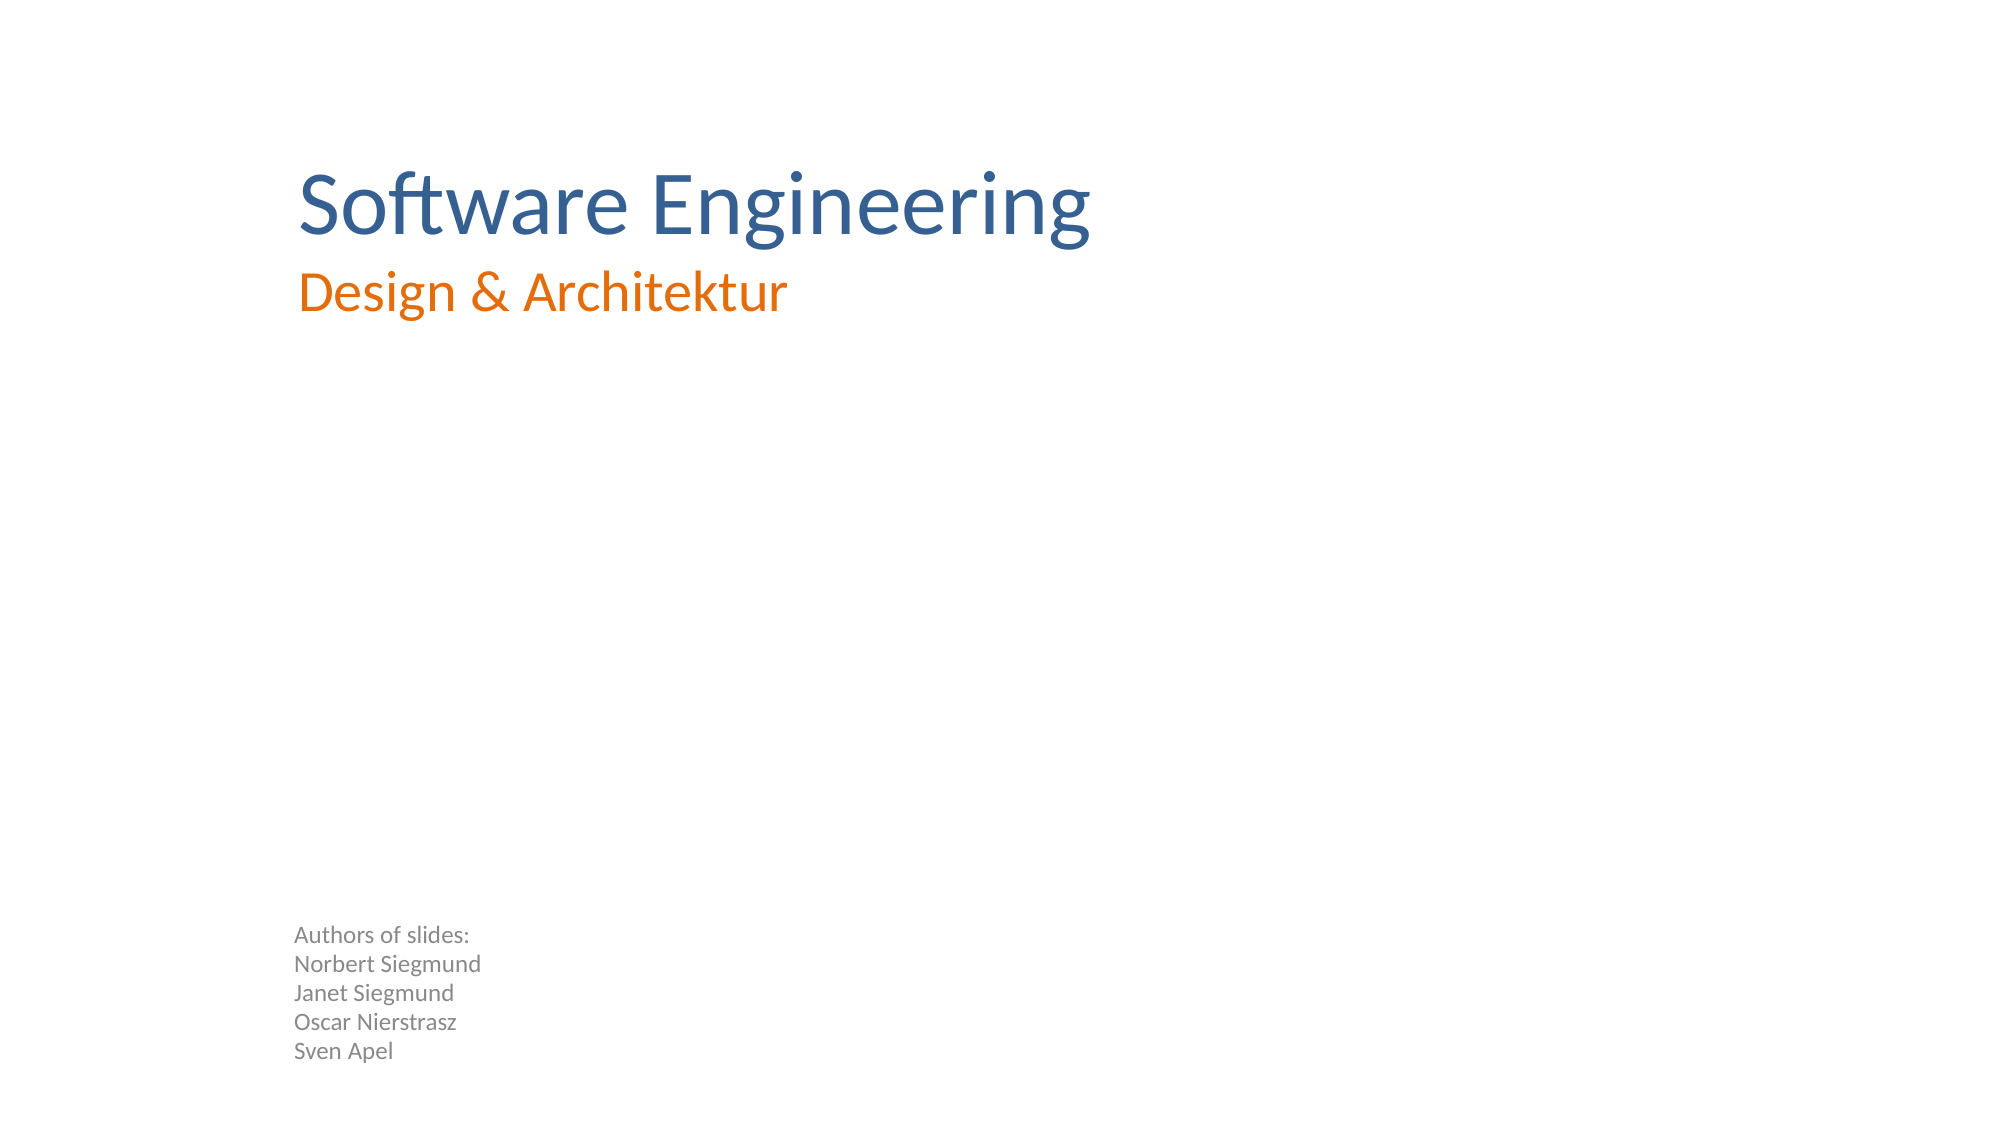

Software Engineering
Design & Architektur
Authors of slides:
Norbert Siegmund
Janet Siegmund
Oscar Nierstrasz
Sven Apel